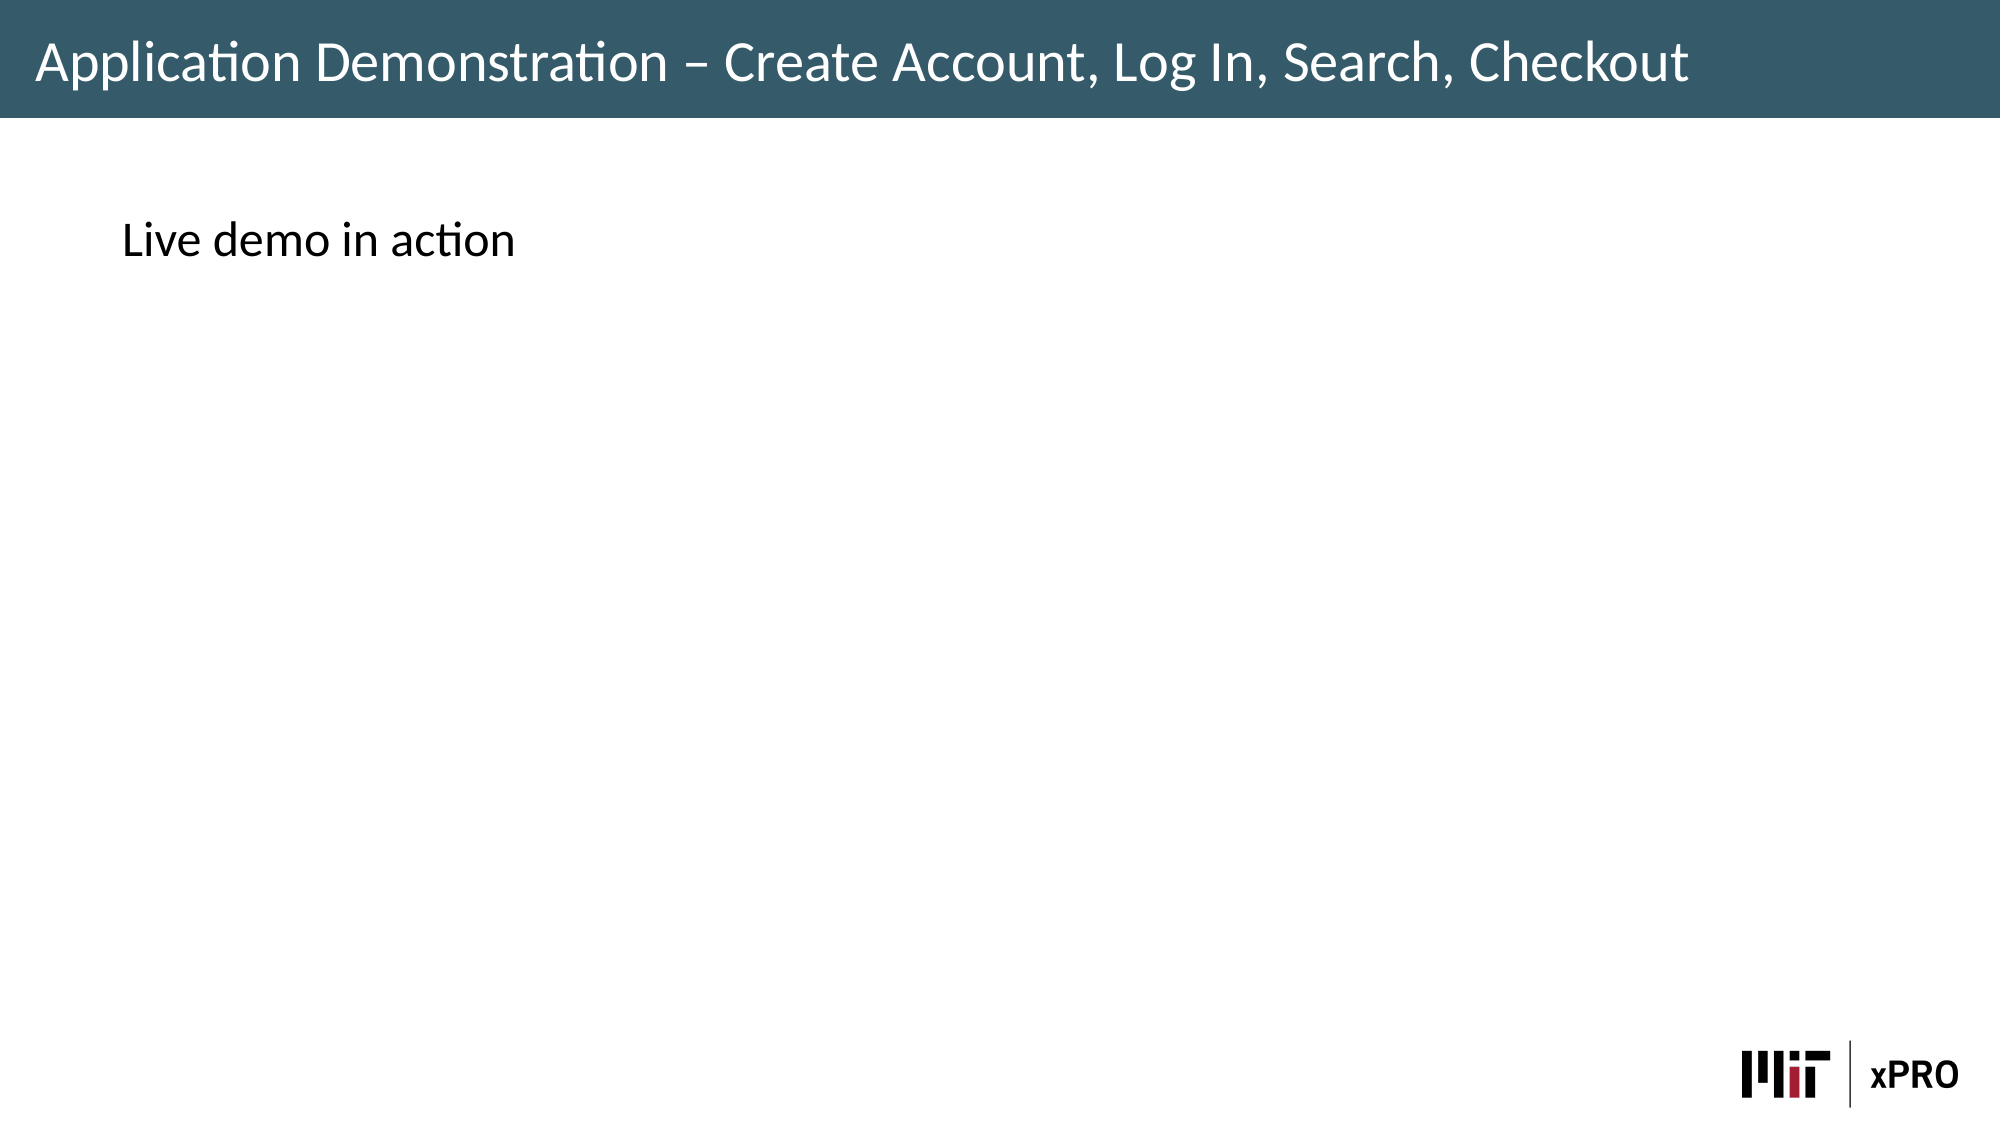

Application Demonstration – Create Account, Log In, Search, Checkout
Live demo in action